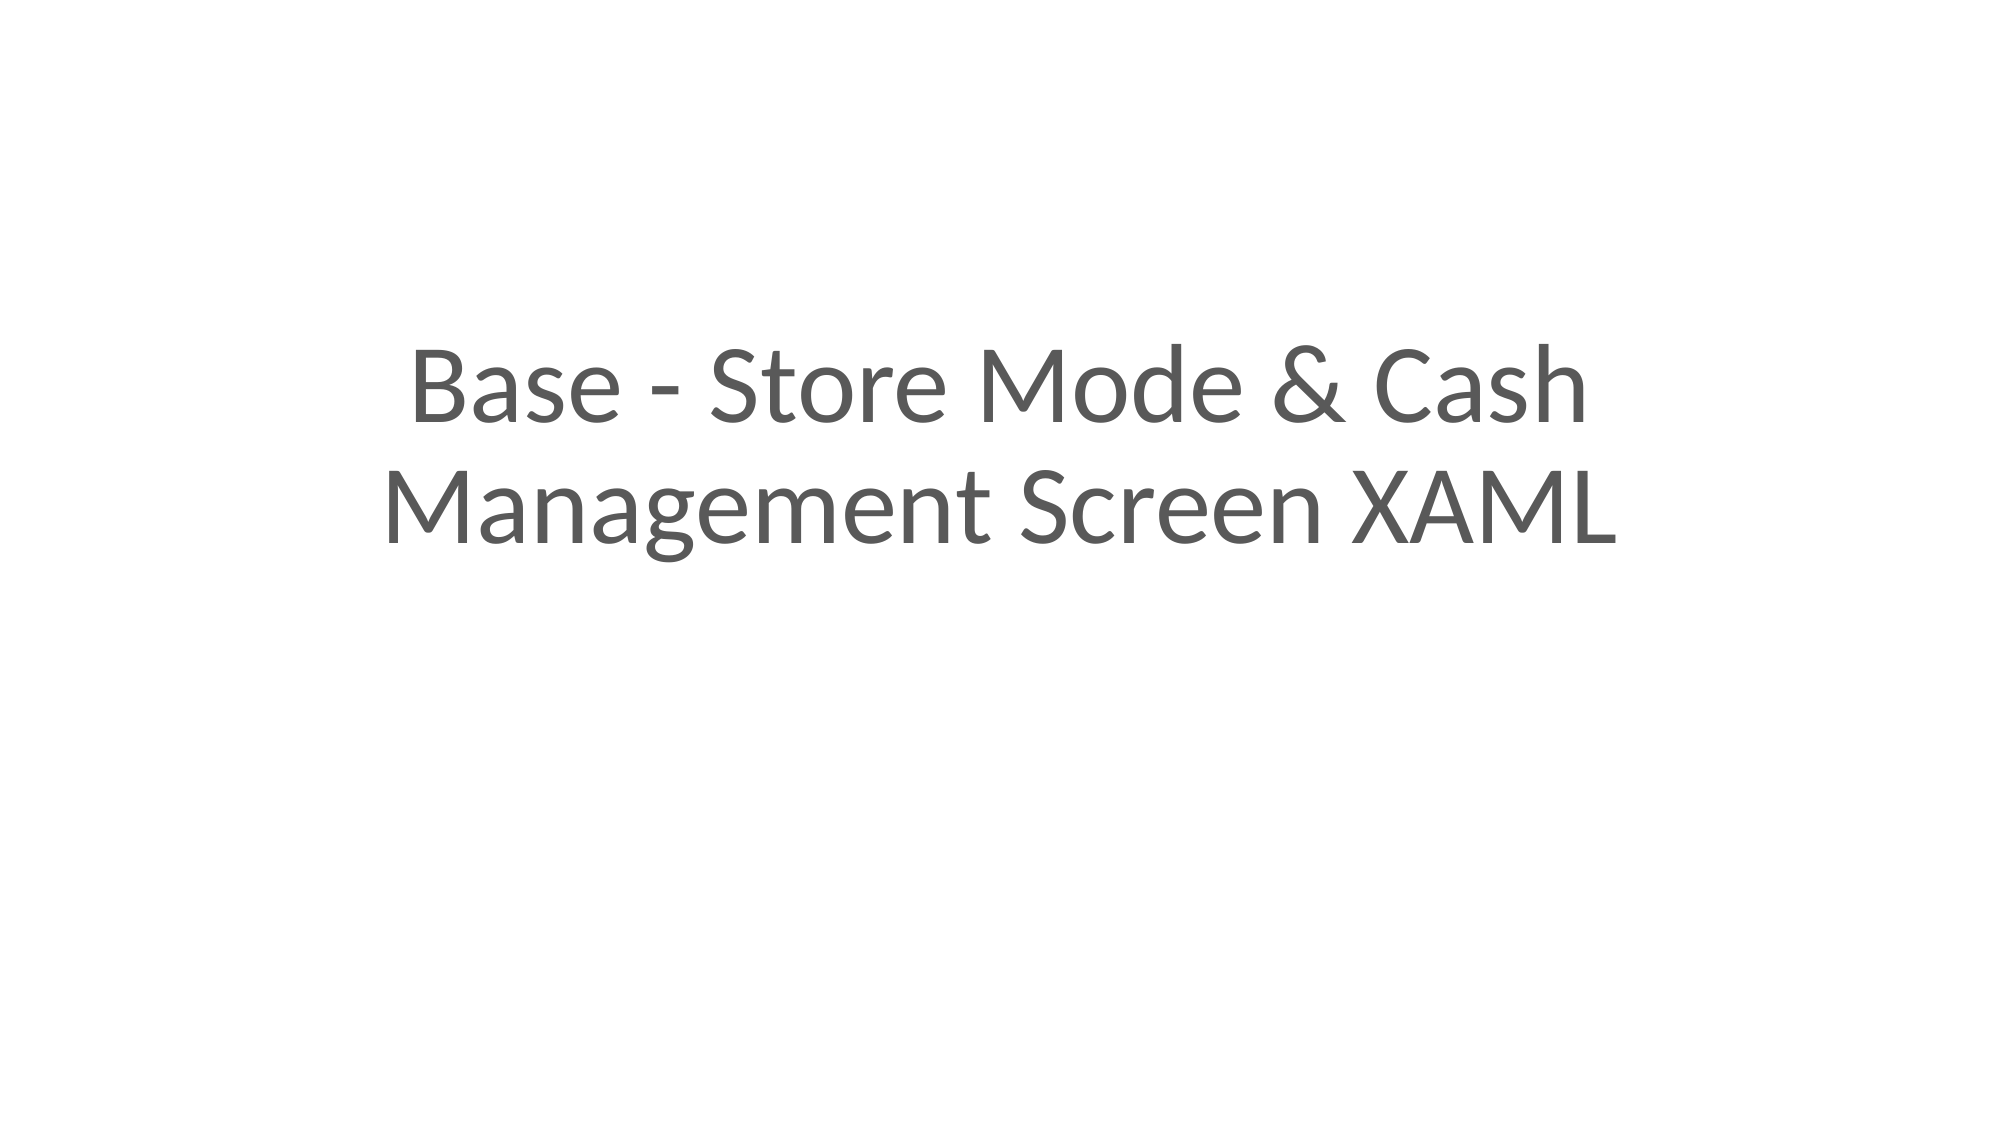

# Base - Store Mode & Cash Management Screen XAML